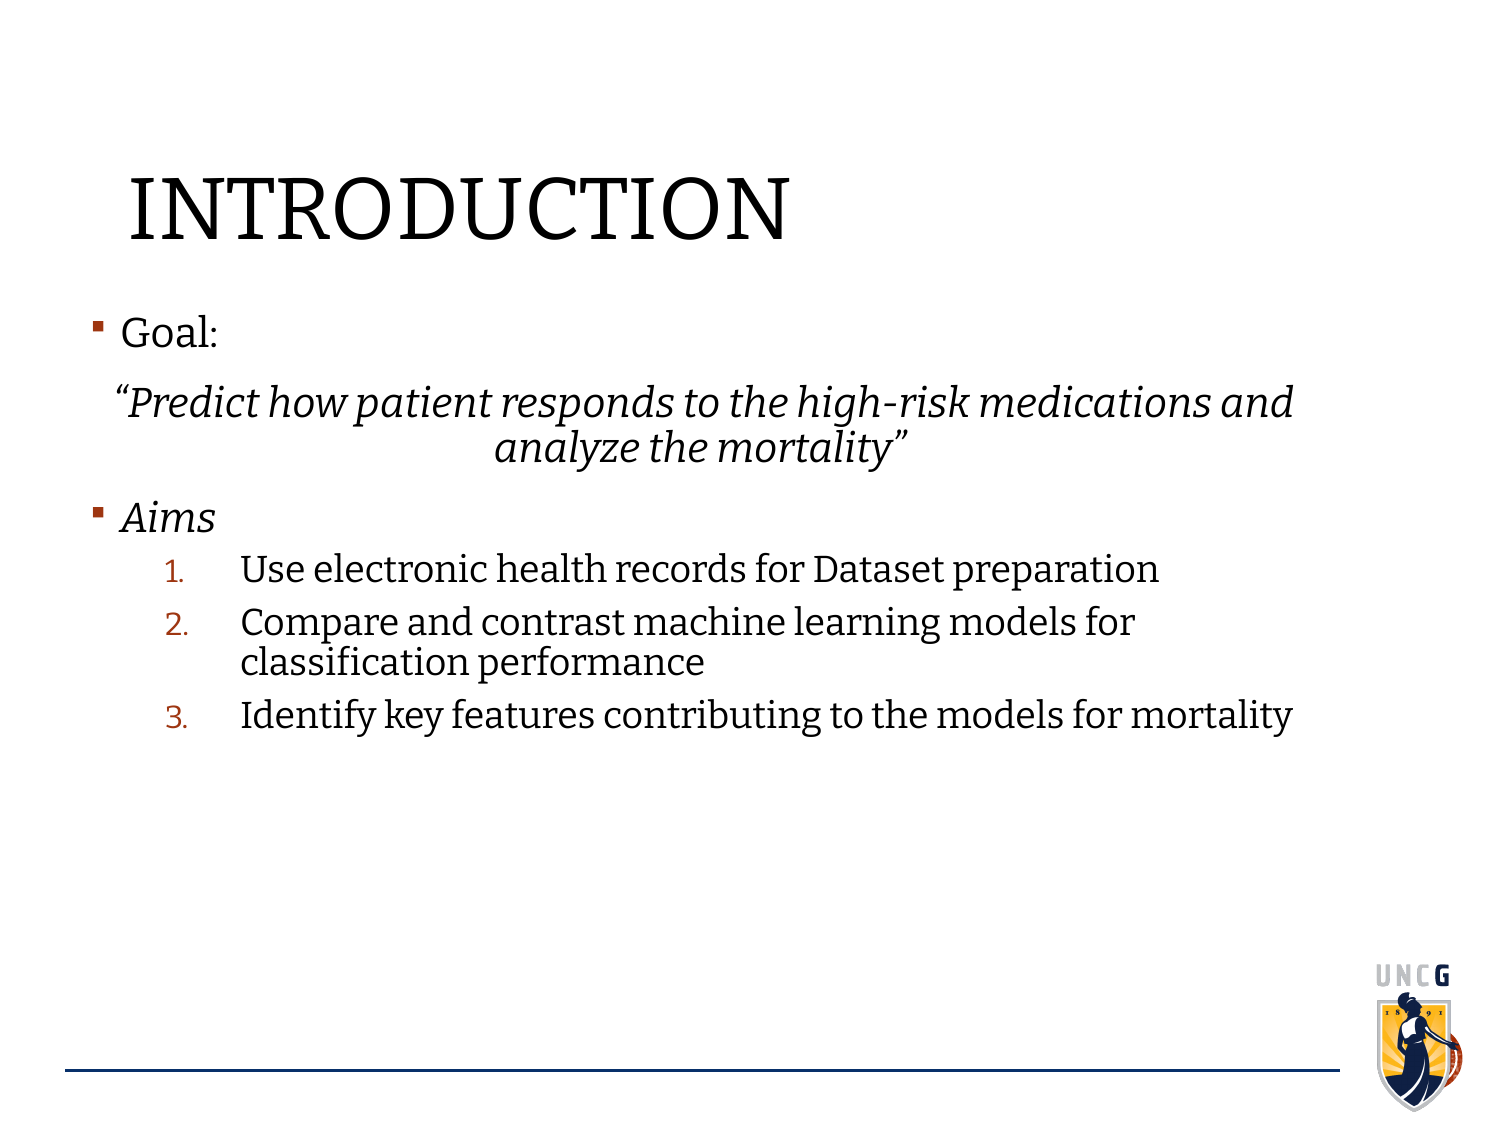

# Introduction
Goal:
 “Predict how patient responds to the high-risk medications and analyze the mortality”
Aims
Use electronic health records for Dataset preparation
Compare and contrast machine learning models for classification performance
Identify key features contributing to the models for mortality